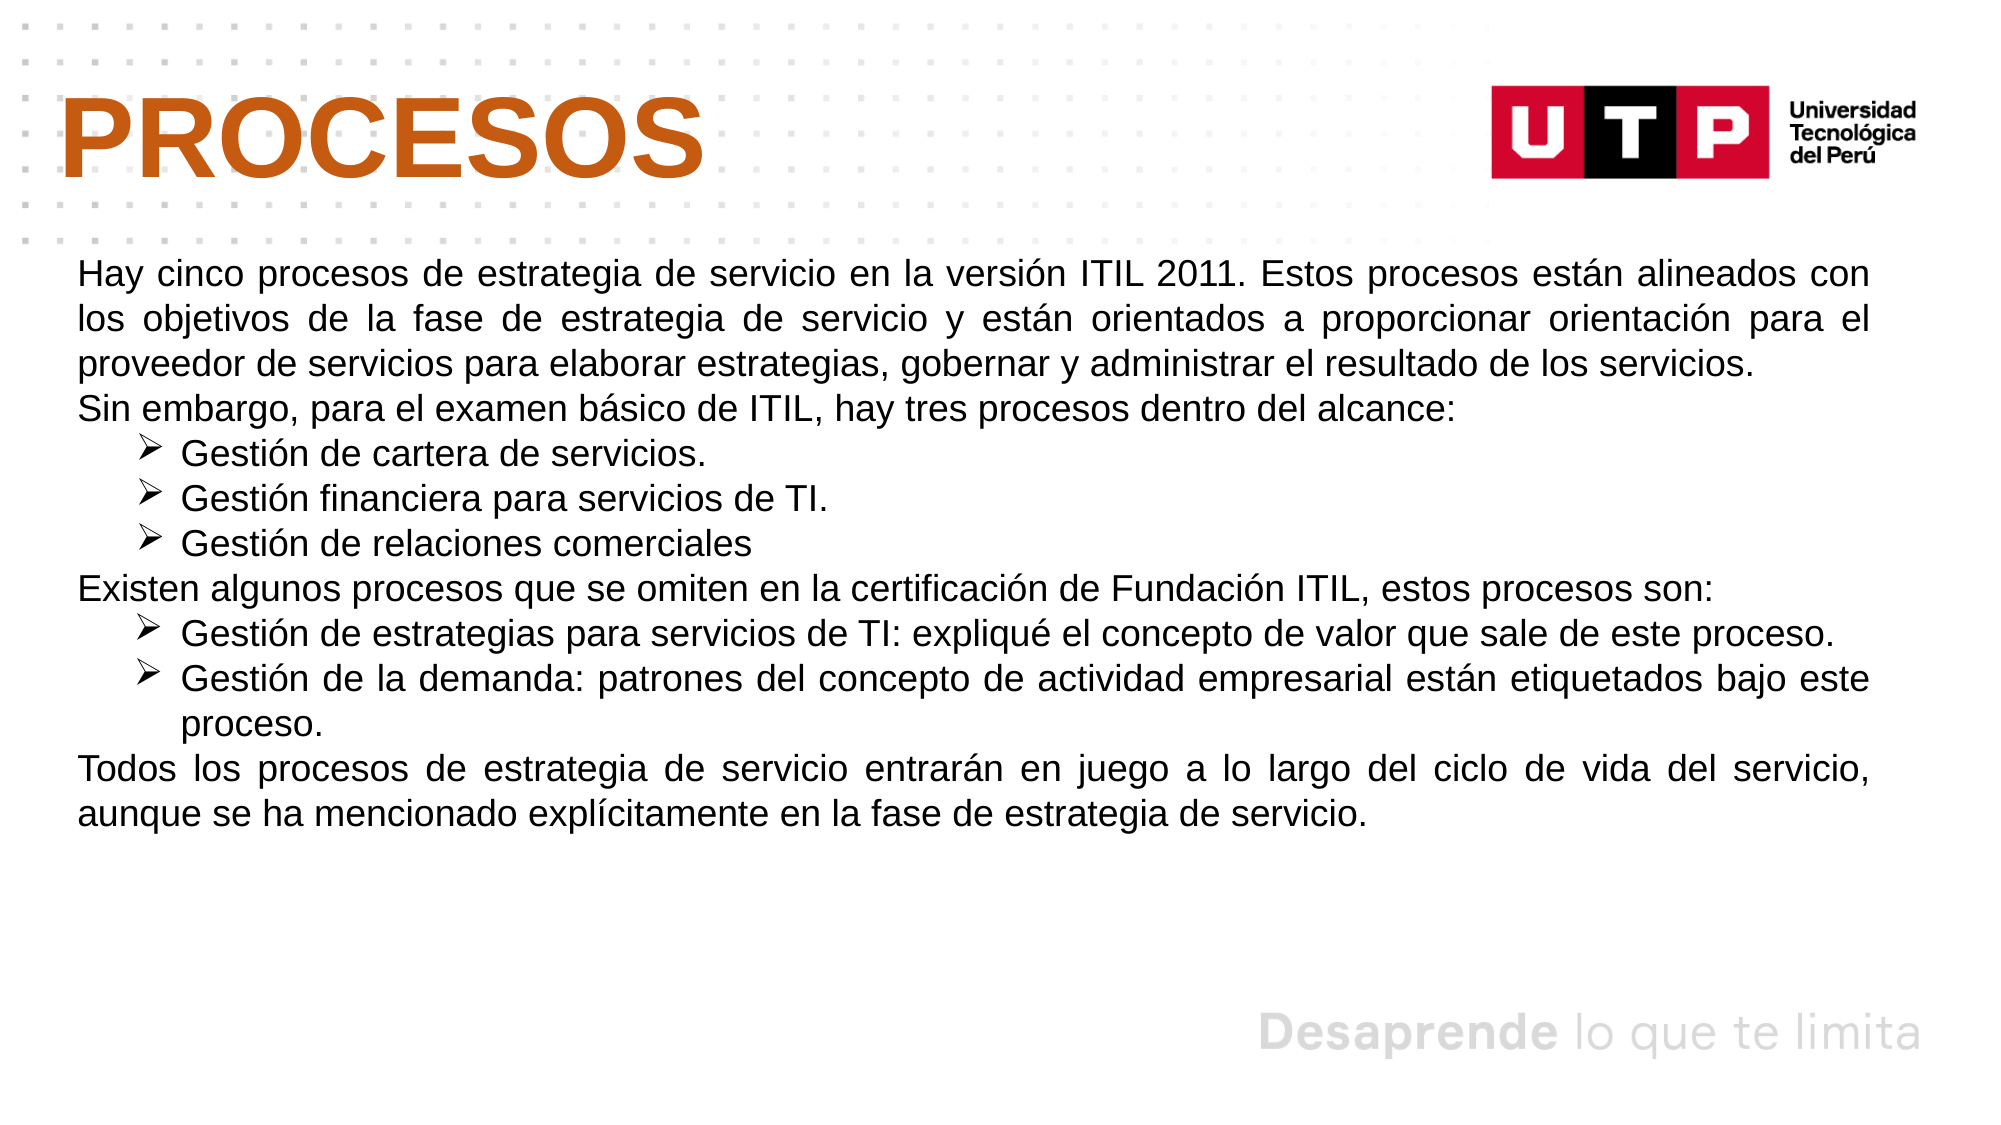

PROCESOS
Hay cinco procesos de estrategia de servicio en la versión ITIL 2011. Estos procesos están alineados con los objetivos de la fase de estrategia de servicio y están orientados a proporcionar orientación para el proveedor de servicios para elaborar estrategias, gobernar y administrar el resultado de los servicios.
Sin embargo, para el examen básico de ITIL, hay tres procesos dentro del alcance:
Gestión de cartera de servicios.
Gestión financiera para servicios de TI.
Gestión de relaciones comerciales
Existen algunos procesos que se omiten en la certificación de Fundación ITIL, estos procesos son:
Gestión de estrategias para servicios de TI: expliqué el concepto de valor que sale de este proceso.
Gestión de la demanda: patrones del concepto de actividad empresarial están etiquetados bajo este proceso.
Todos los procesos de estrategia de servicio entrarán en juego a lo largo del ciclo de vida del servicio, aunque se ha mencionado explícitamente en la fase de estrategia de servicio.
Hay cinco procesos de estrategia de servicio en la versión ITIL 2011. Estos procesos

están alineados con los objetivos de la fase de estrategia de servicio y están orientados a proporcionar

orientación para el proveedor de servicios para elaborar estrategias, gobernar y administrar el resultado de la

servicios. Sin embargo, para el examen básico de ITIL, hay tres procesos dentro del alcance:

•

Gestión de cartera de servicios.

•

Gestión financiera para servicios de TI.

•

Gestión de relaciones comerciales

Me refirió a algunos conceptos relacionados con los dos procesos que se omiten.

del programa de la Fundación ITIL en las secciones anteriores. Estos procesos son:

•

Gestión de estrategias para servicios de TI: expliqué el concepto de

valor que sale de este proceso.

•

Gestión de la demanda: patrones del concepto de actividad empresarial.

están etiquetados bajo este proceso.

Todos los procesos de estrategia de servicio entrarán en juego a lo largo del ciclo de vida del servicio,

aunque se ha mencionado explícitamente en la fase de estrategia de servicio.